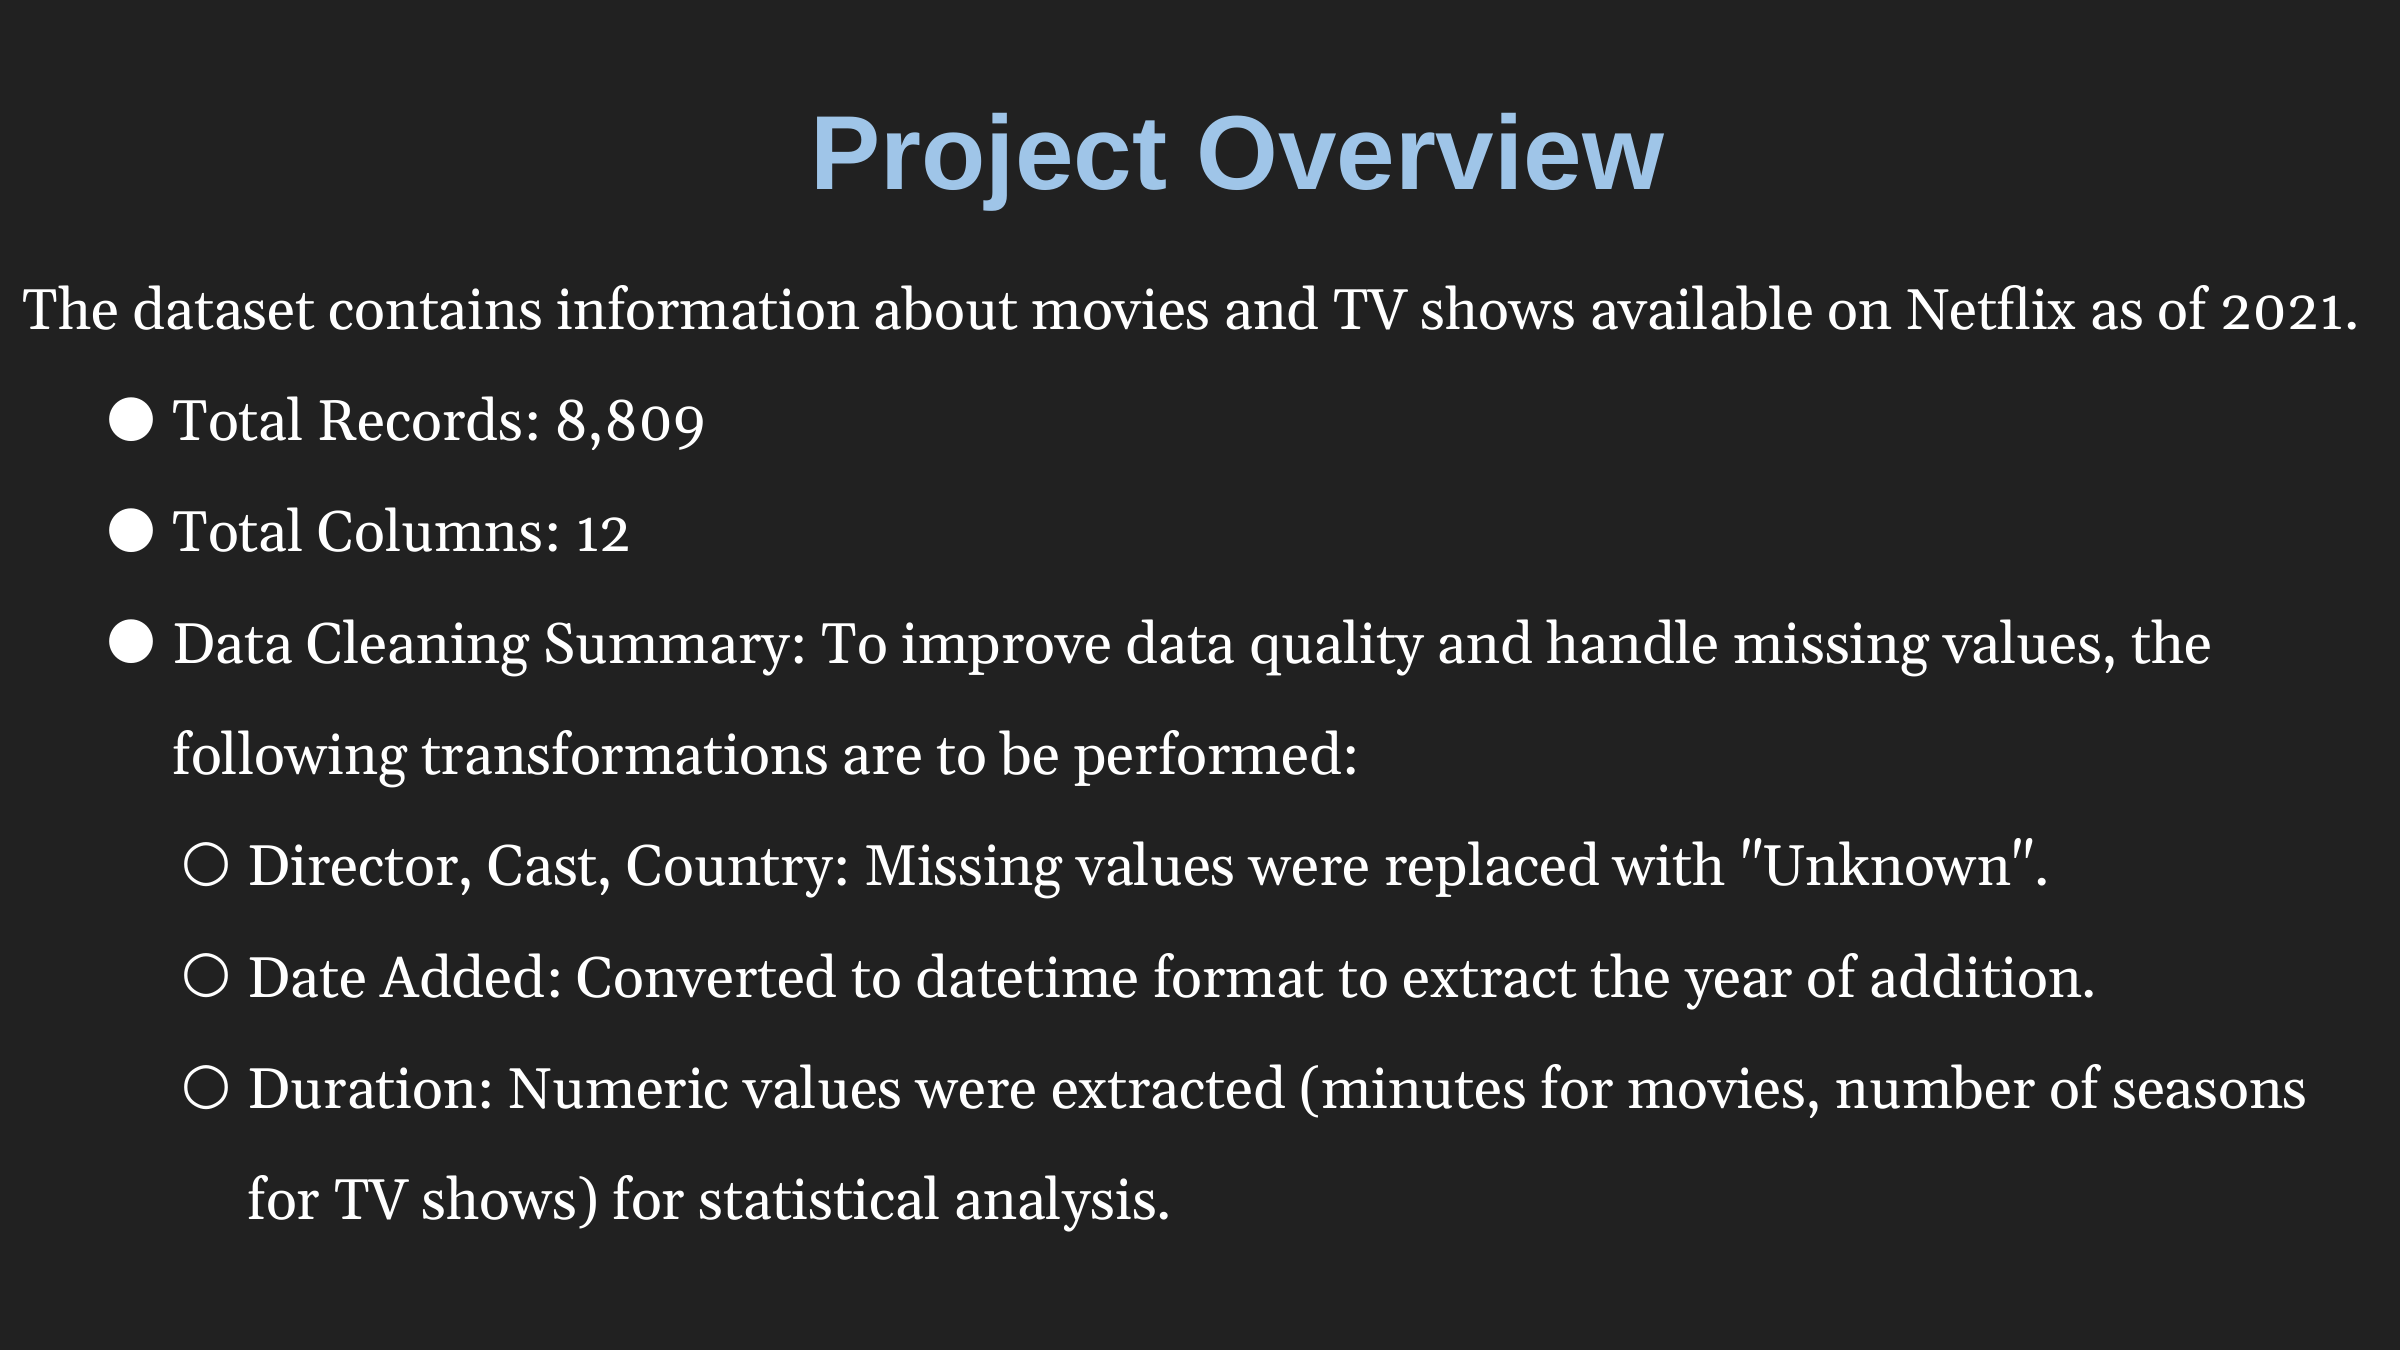

Project Overview
The dataset contains information about movies and TV shows available on Netflix as of 2021.
Total Records: 8,809
Total Columns: 12
Data Cleaning Summary: To improve data quality and handle missing values, the following transformations are to be performed:
Director, Cast, Country: Missing values were replaced with "Unknown".
Date Added: Converted to datetime format to extract the year of addition.
Duration: Numeric values were extracted (minutes for movies, number of seasons for TV shows) for statistical analysis.